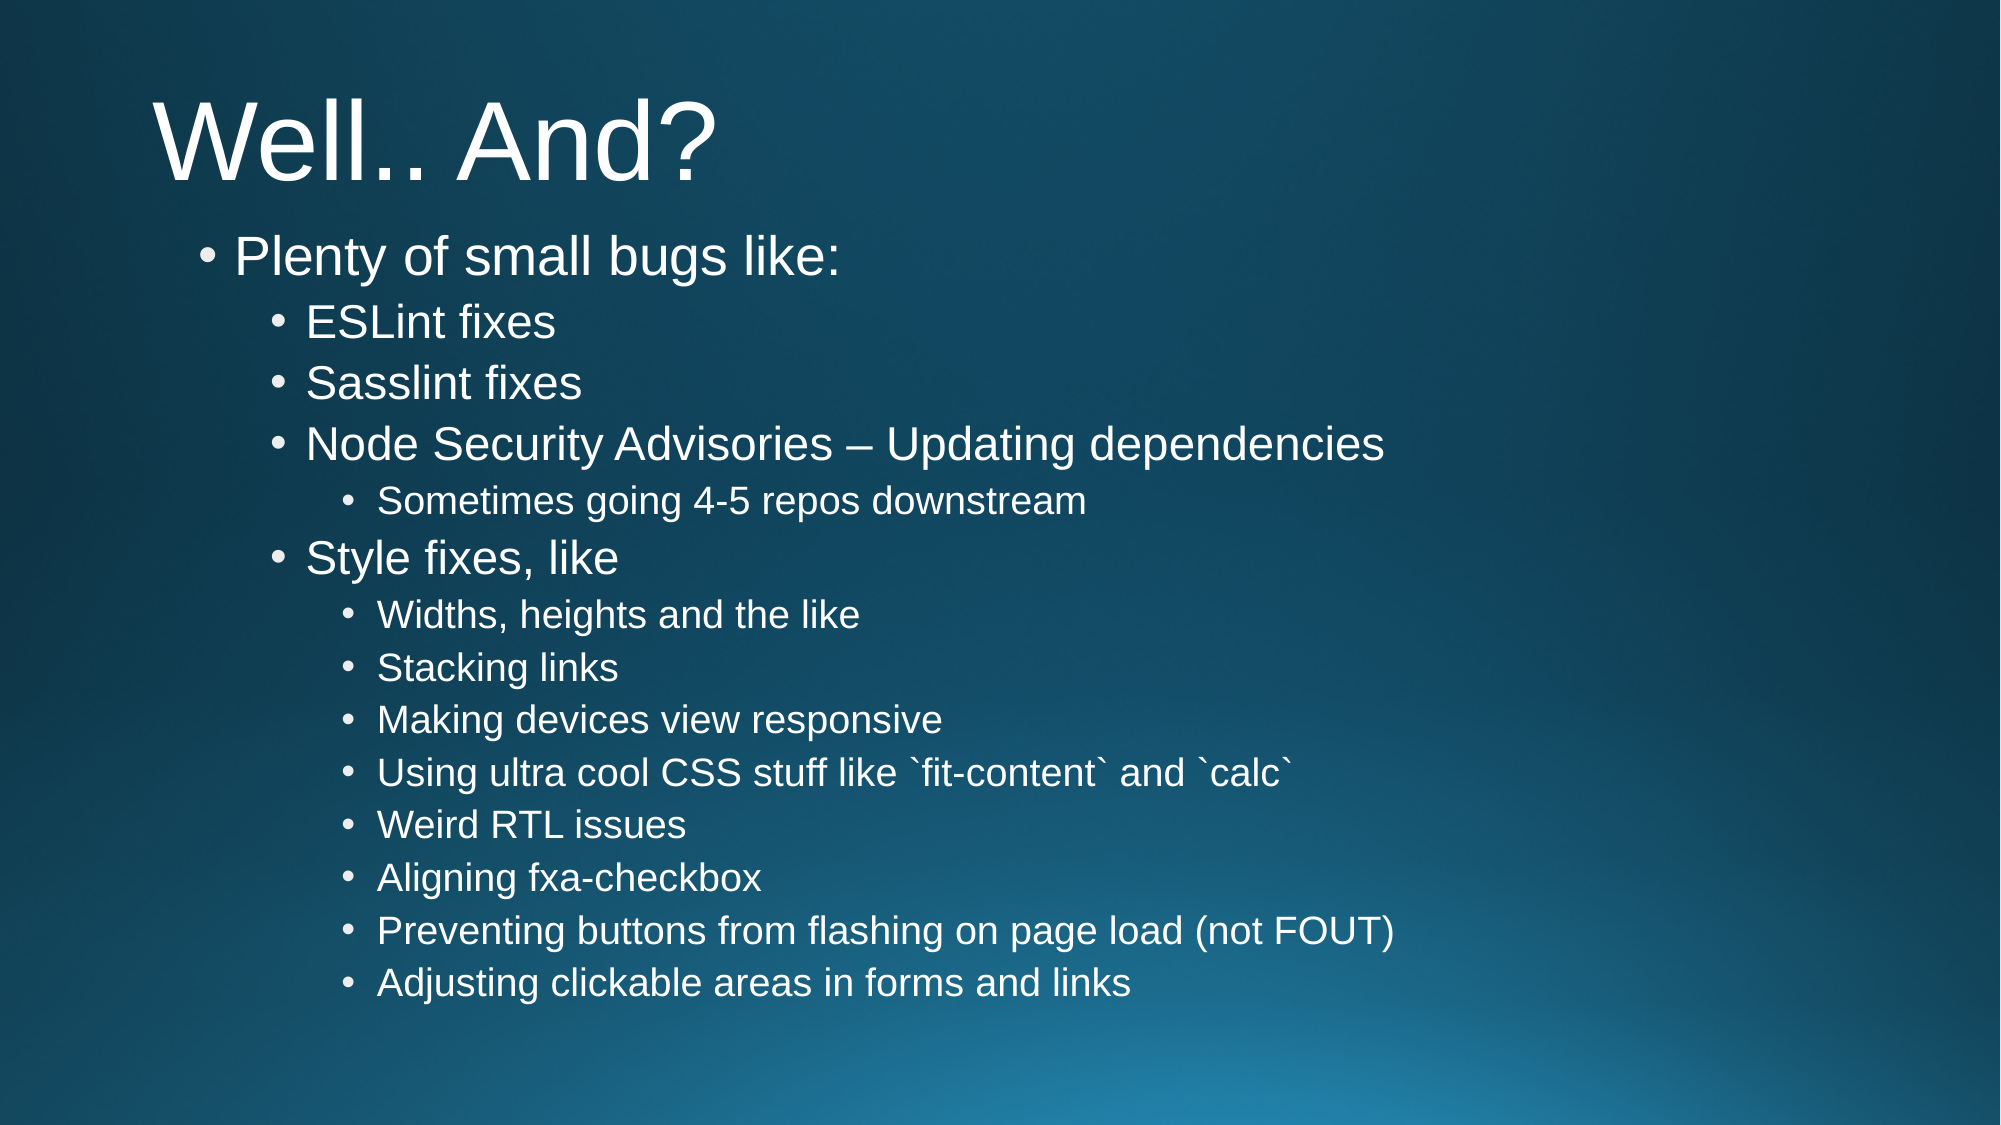

# Well.. And?
Plenty of small bugs like:
ESLint fixes
Sasslint fixes
Node Security Advisories – Updating dependencies
Sometimes going 4-5 repos downstream
Style fixes, like
Widths, heights and the like
Stacking links
Making devices view responsive
Using ultra cool CSS stuff like `fit-content` and `calc`
Weird RTL issues
Aligning fxa-checkbox
Preventing buttons from flashing on page load (not FOUT)
Adjusting clickable areas in forms and links